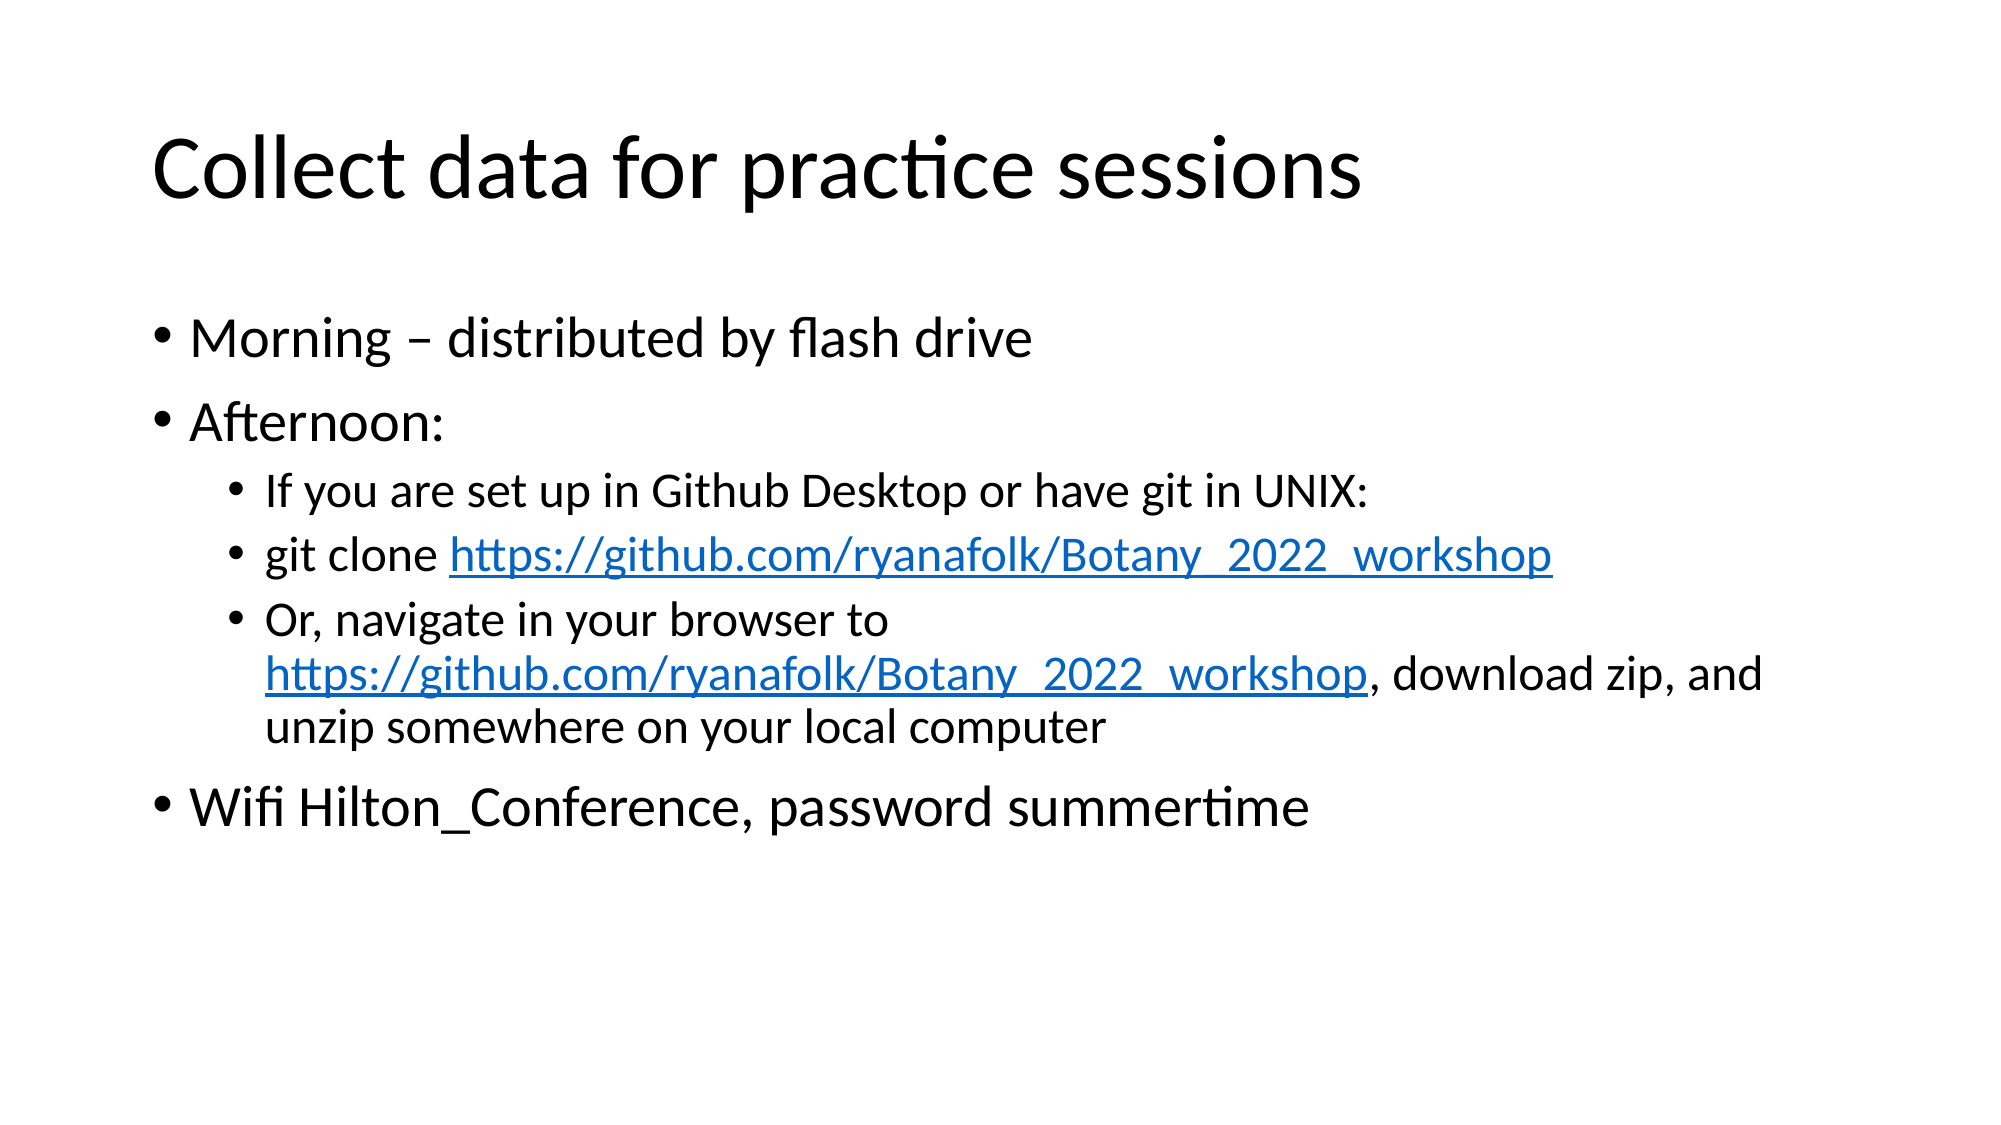

# Collect data for practice sessions
Morning – distributed by flash drive
Afternoon:
If you are set up in Github Desktop or have git in UNIX:
git clone https://github.com/ryanafolk/Botany_2022_workshop
Or, navigate in your browser to https://github.com/ryanafolk/Botany_2022_workshop, download zip, and unzip somewhere on your local computer
Wifi Hilton_Conference, password summertime